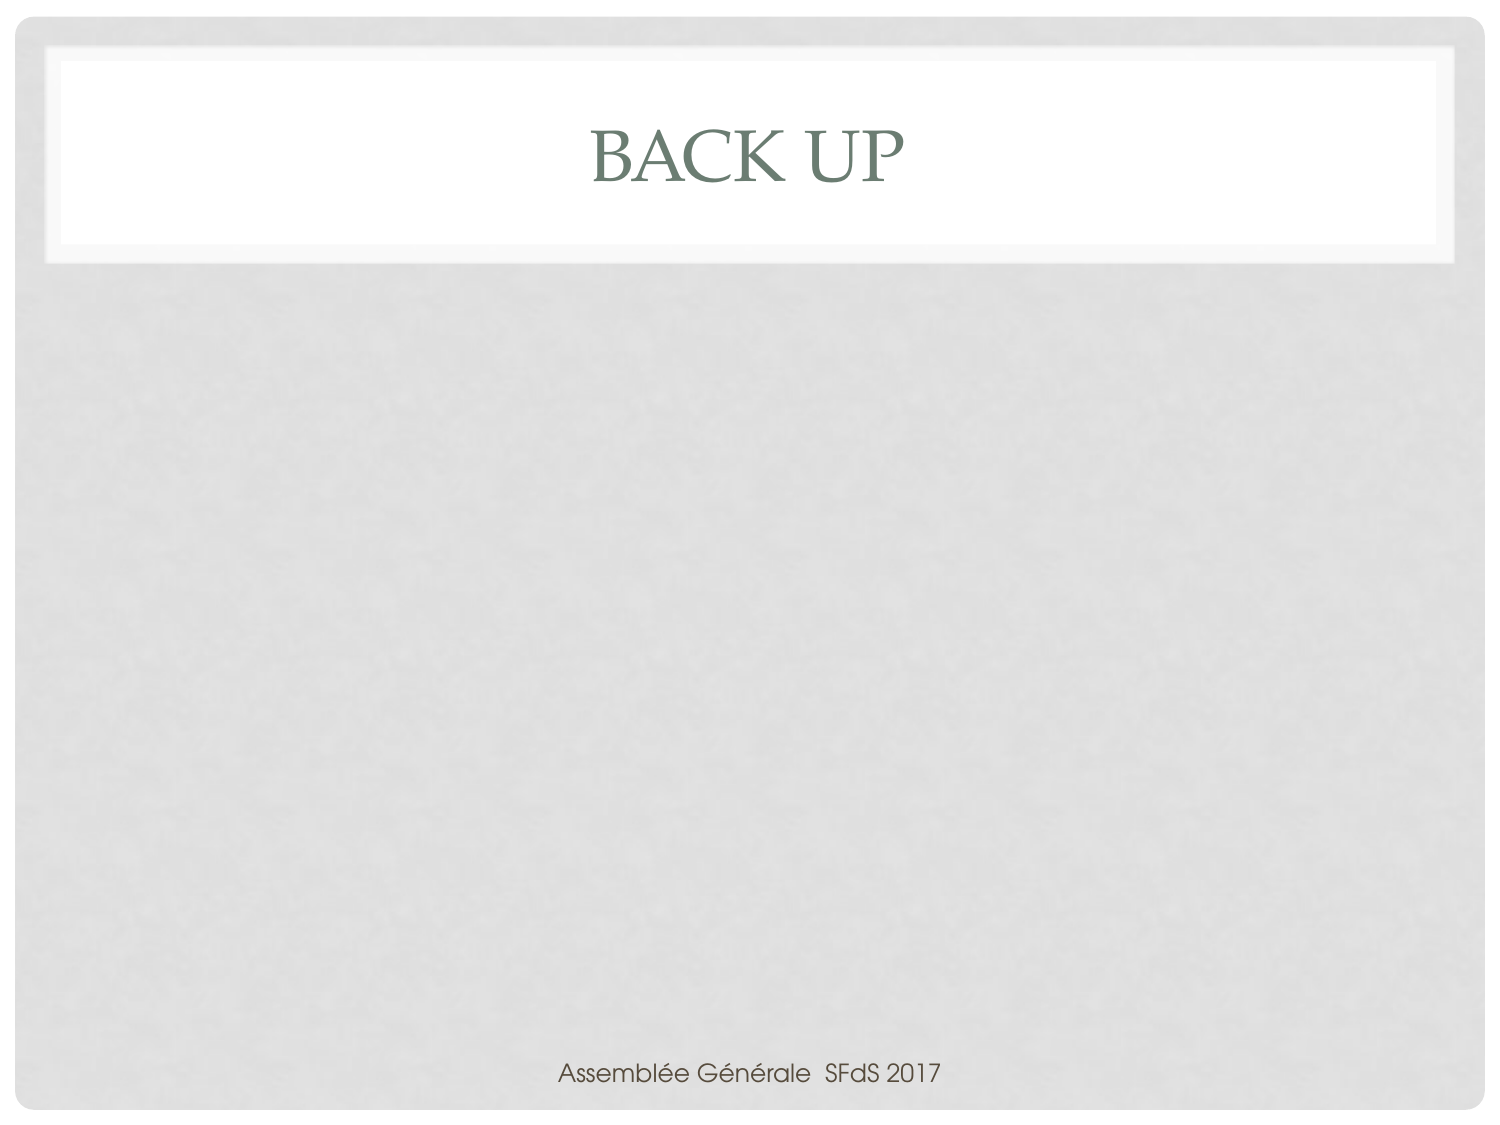

# BACK UP

Assemblée Générale  SFdS 2017